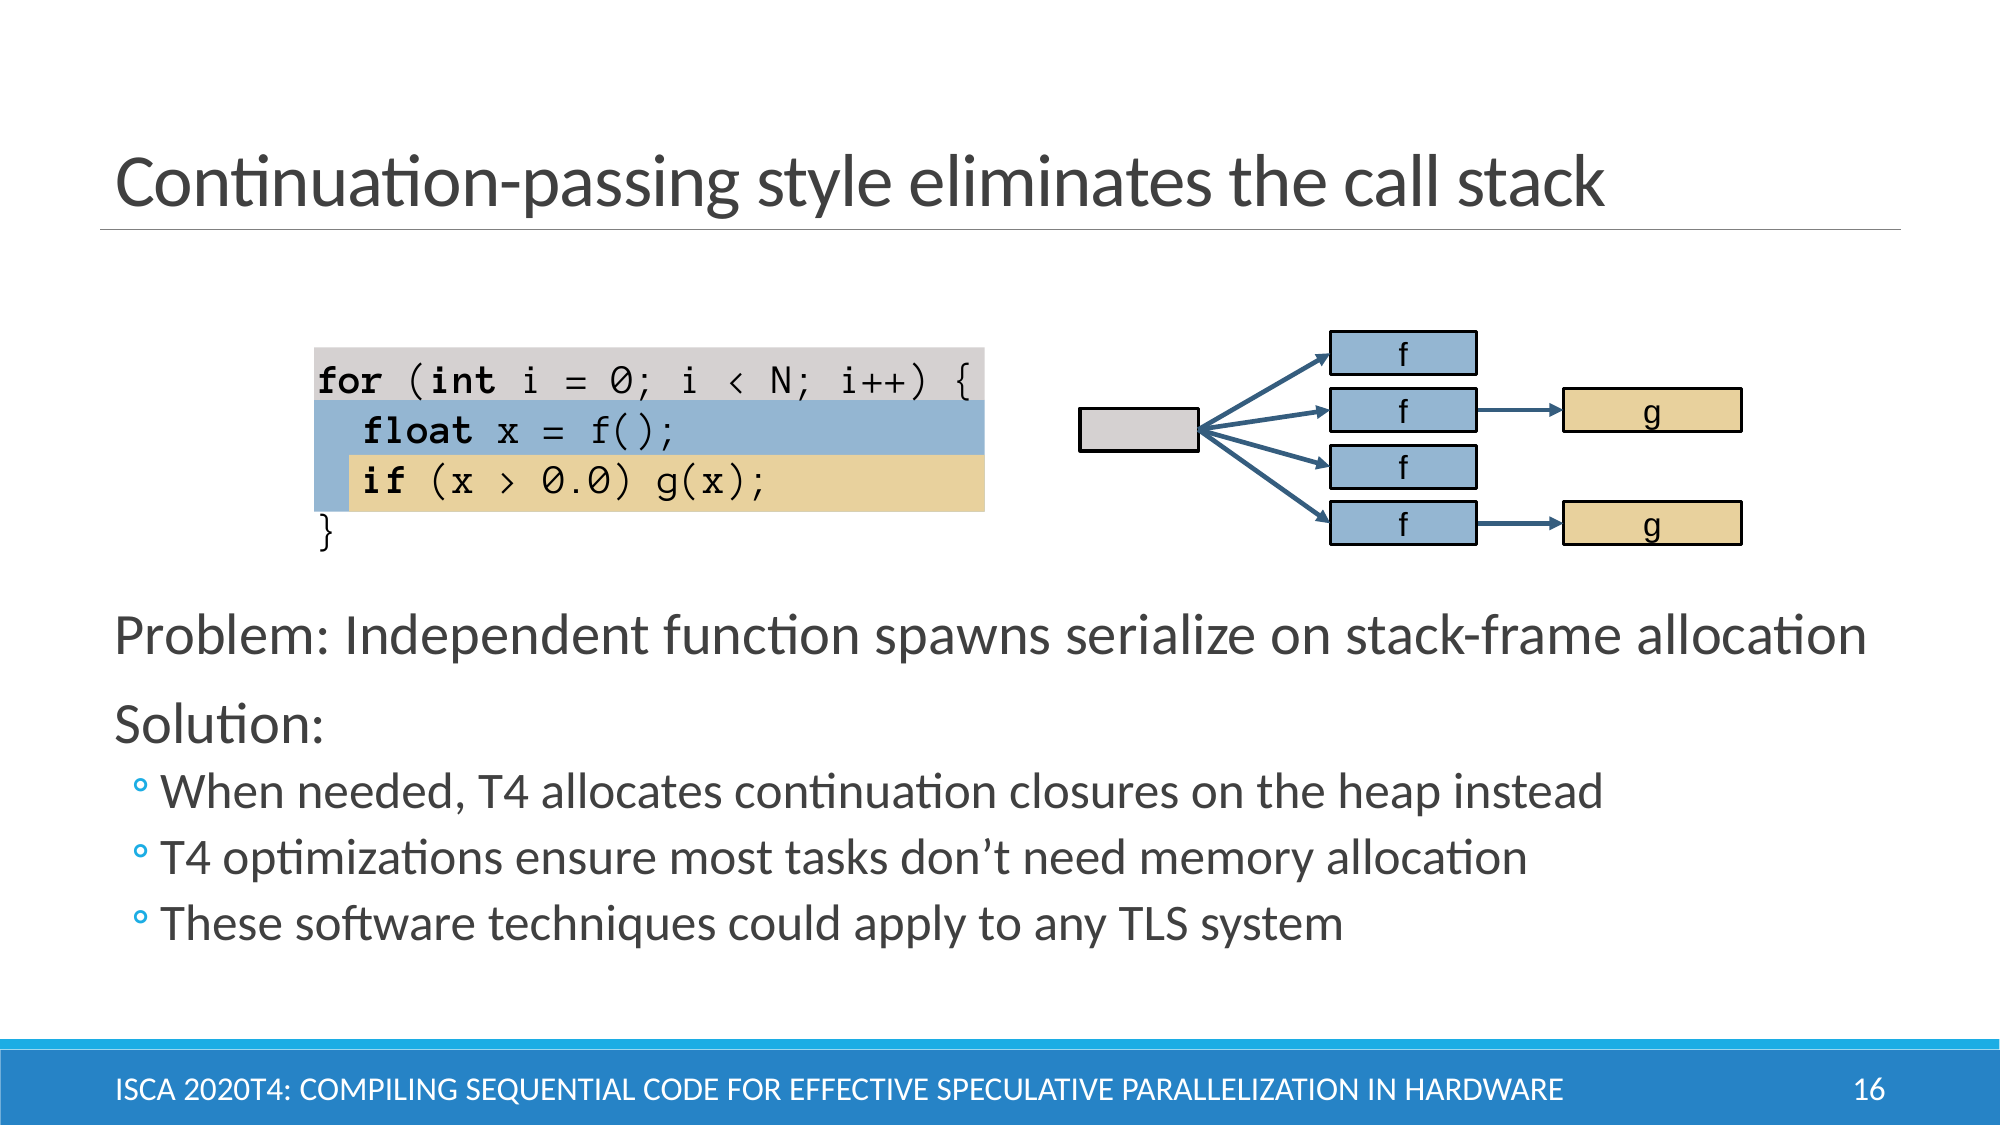

# Continuation-passing style eliminates the call stack
f
f

f
f
for (int i = 0; i < N; i++) {
  float x = f();
  if (x > 0.0) g(x);
}

g
g

Problem: Independent function spawns serialize on stack-frame allocation
Solution:
When needed, T4 allocates continuation closures on the heap instead
T4 optimizations ensure most tasks don’t need memory allocation
These software techniques could apply to any TLS system
ISCA 2020		T4: Compiling Sequential Code for Effective Speculative Parallelization in Hardware
16